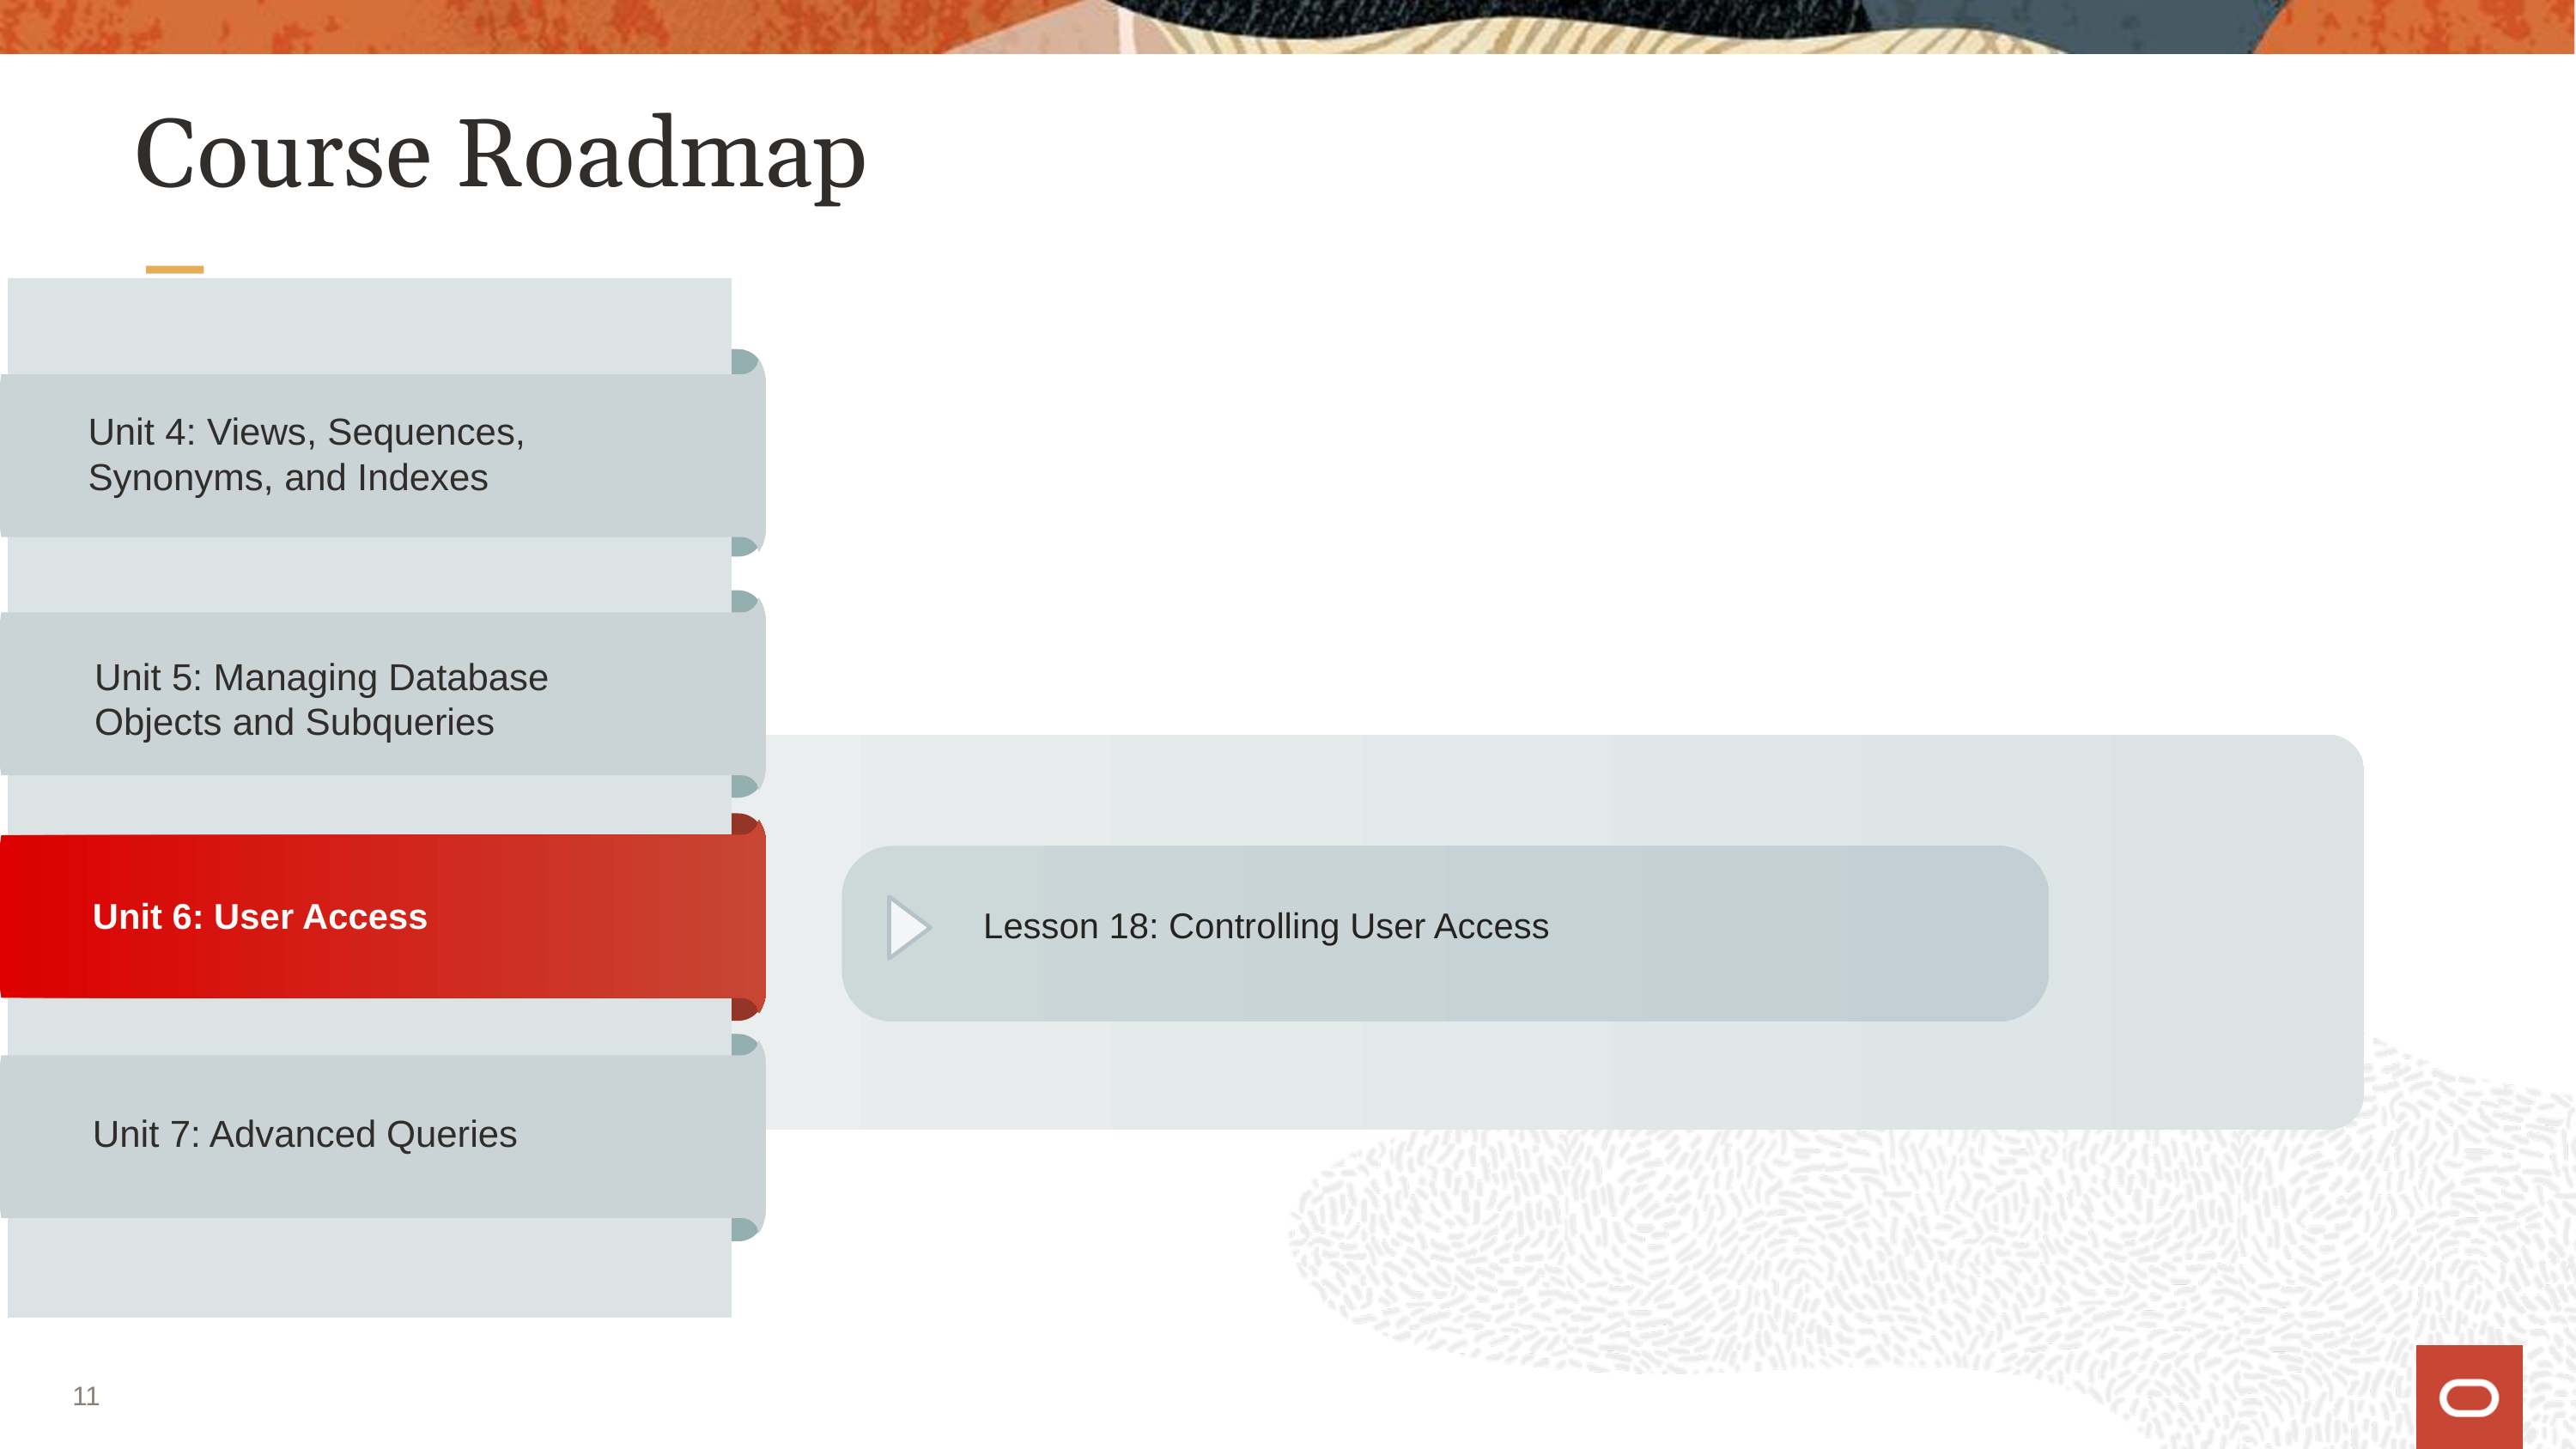

# Course Roadmap

ç

Unit 4: Views, Sequences, Synonyms, and Indexes

Unit 5: Managing Database Objects and Subqueries

Unit 6: User Access
Lesson 18: Controlling User Access

Unit 7: Advanced Queries